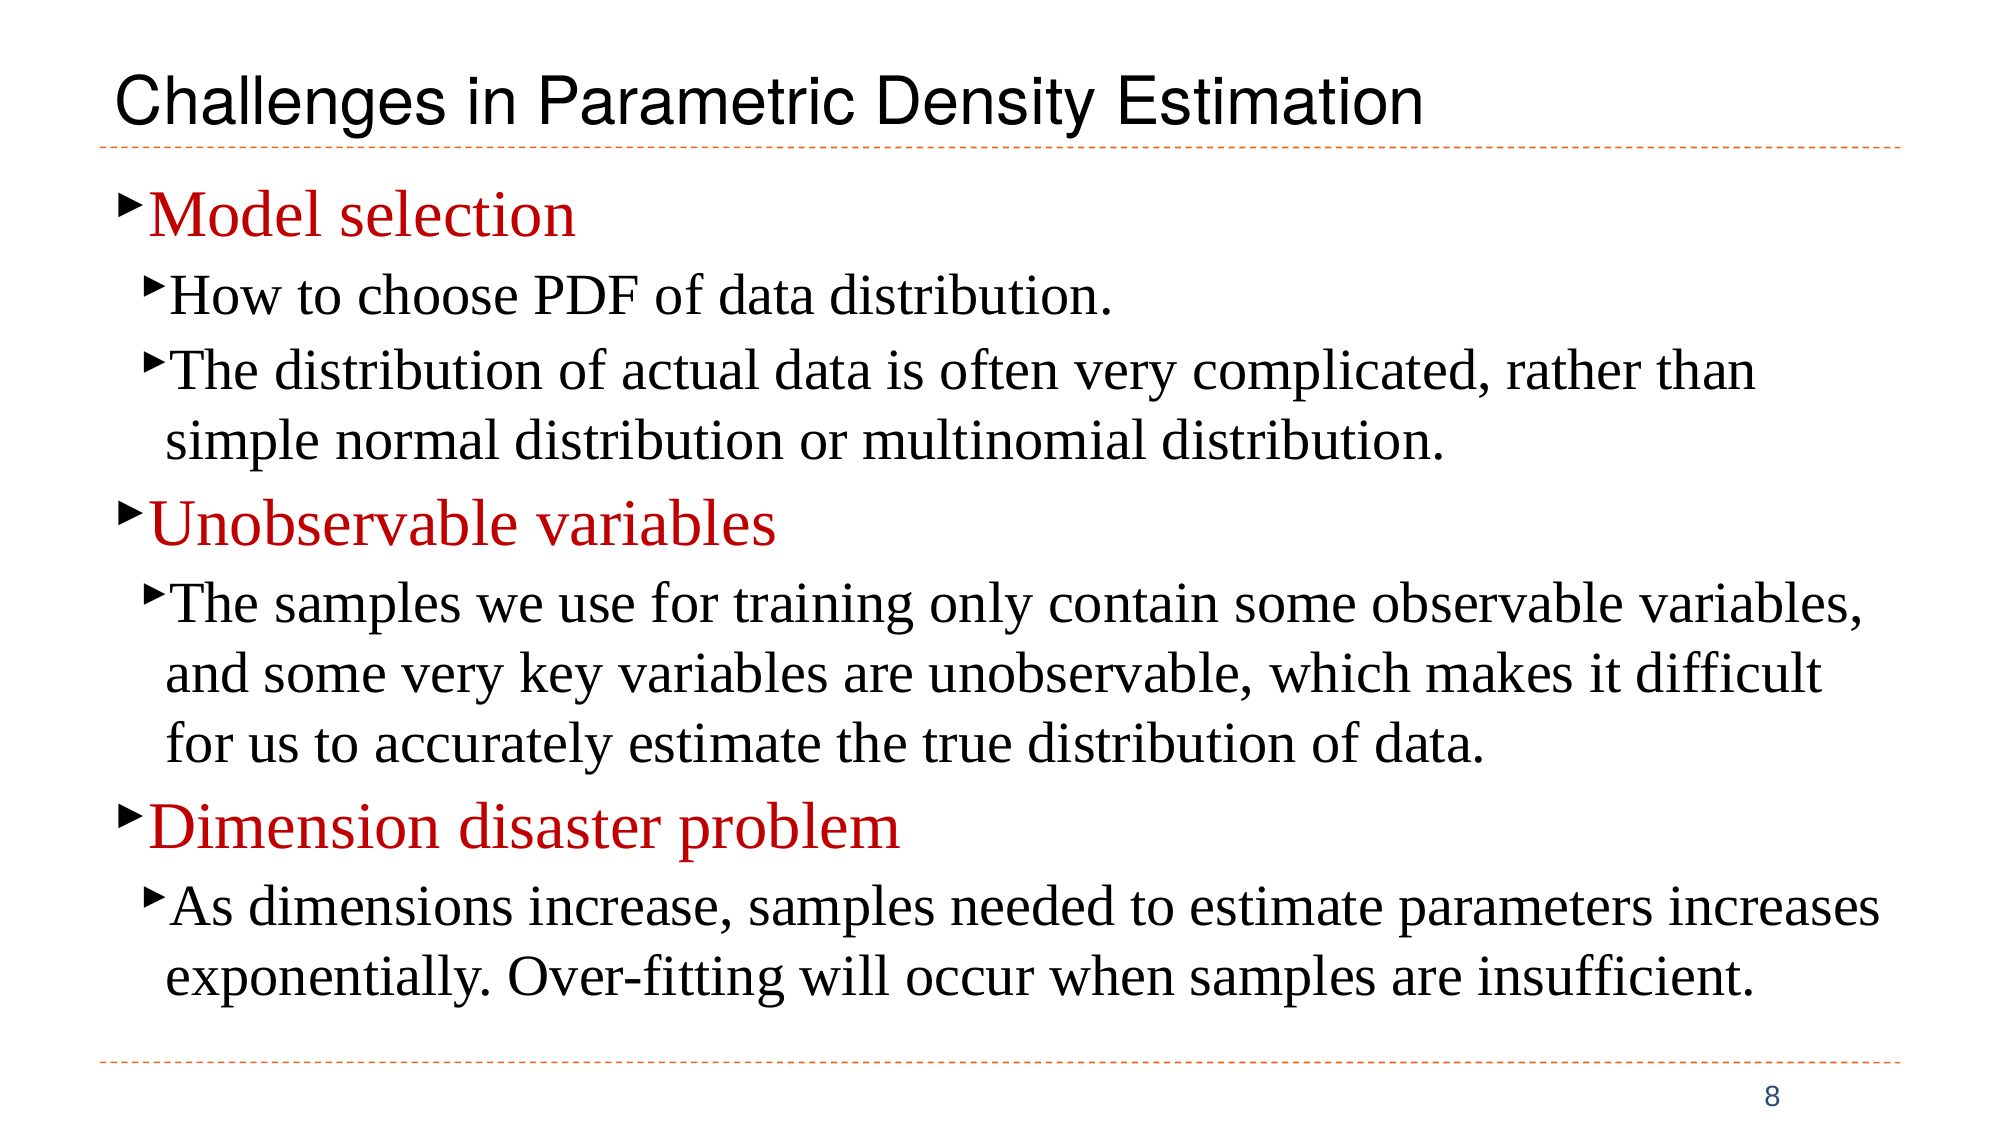

# Challenges in Parametric Density Estimation
Model selection
How to choose PDF of data distribution.
The distribution of actual data is often very complicated, rather than simple normal distribution or multinomial distribution.
Unobservable variables
The samples we use for training only contain some observable variables, and some very key variables are unobservable, which makes it difficult for us to accurately estimate the true distribution of data.
Dimension disaster problem
As dimensions increase, samples needed to estimate parameters increases exponentially. Over-fitting will occur when samples are insufficient.